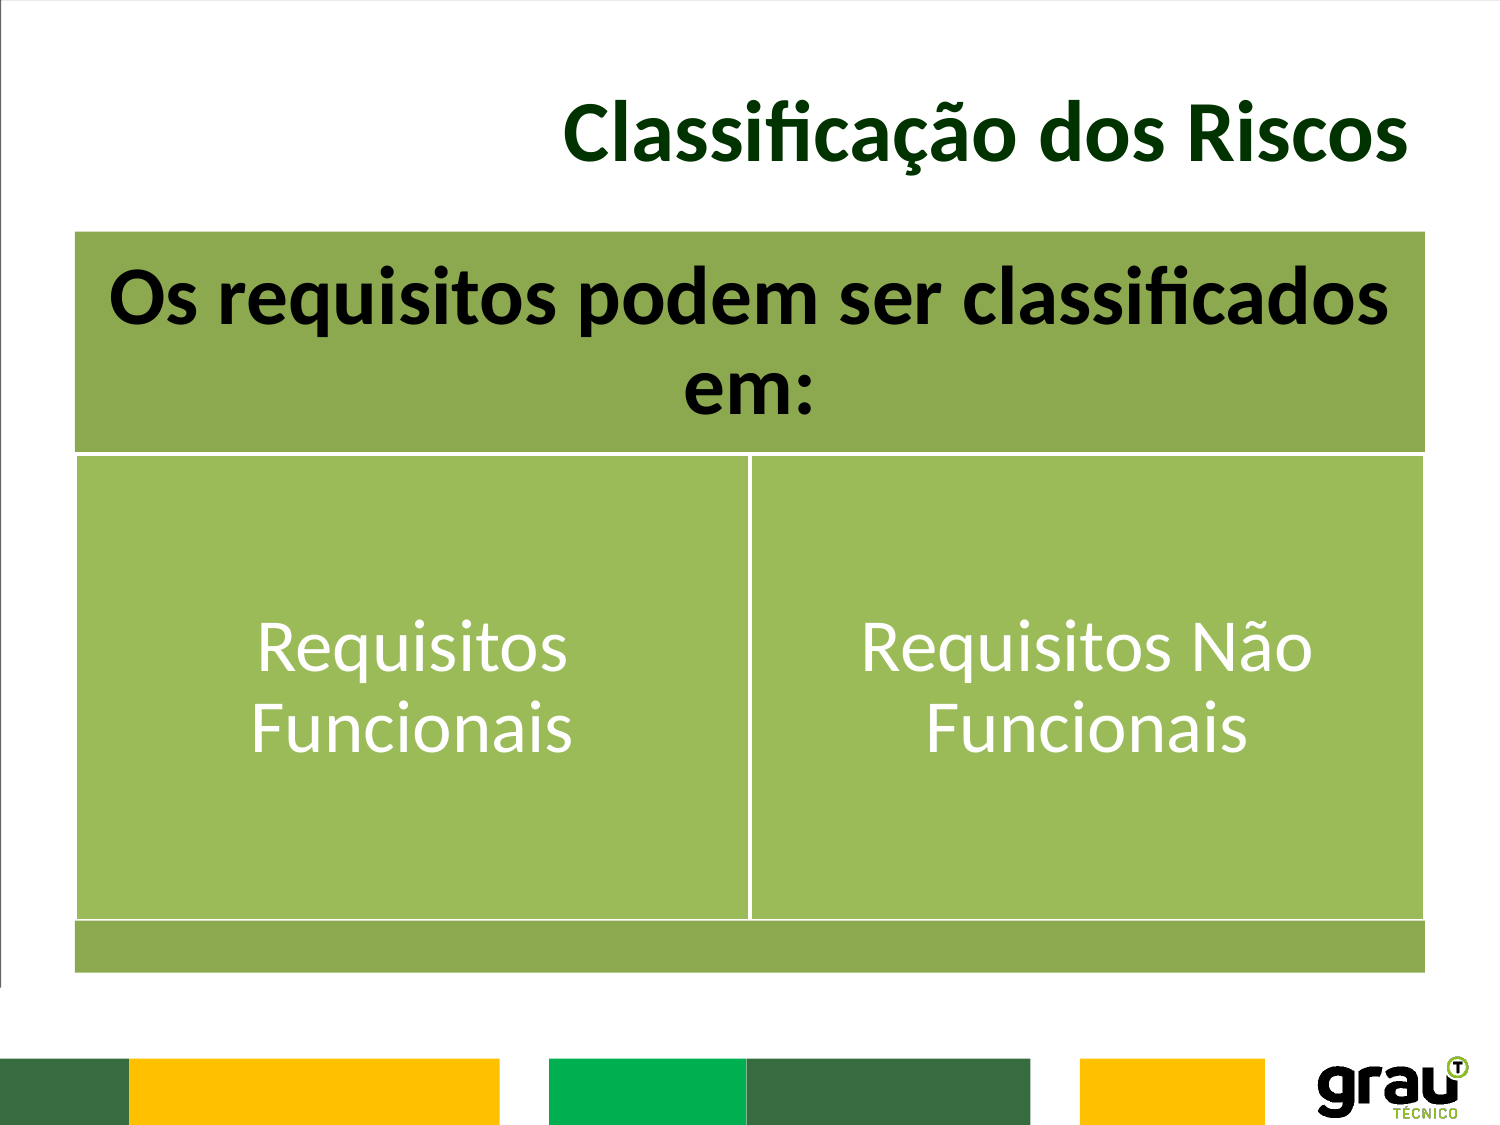

# Classificação dos Riscos
Os requisitos podem ser classificados em:
Requisitos Funcionais
Requisitos Não Funcionais